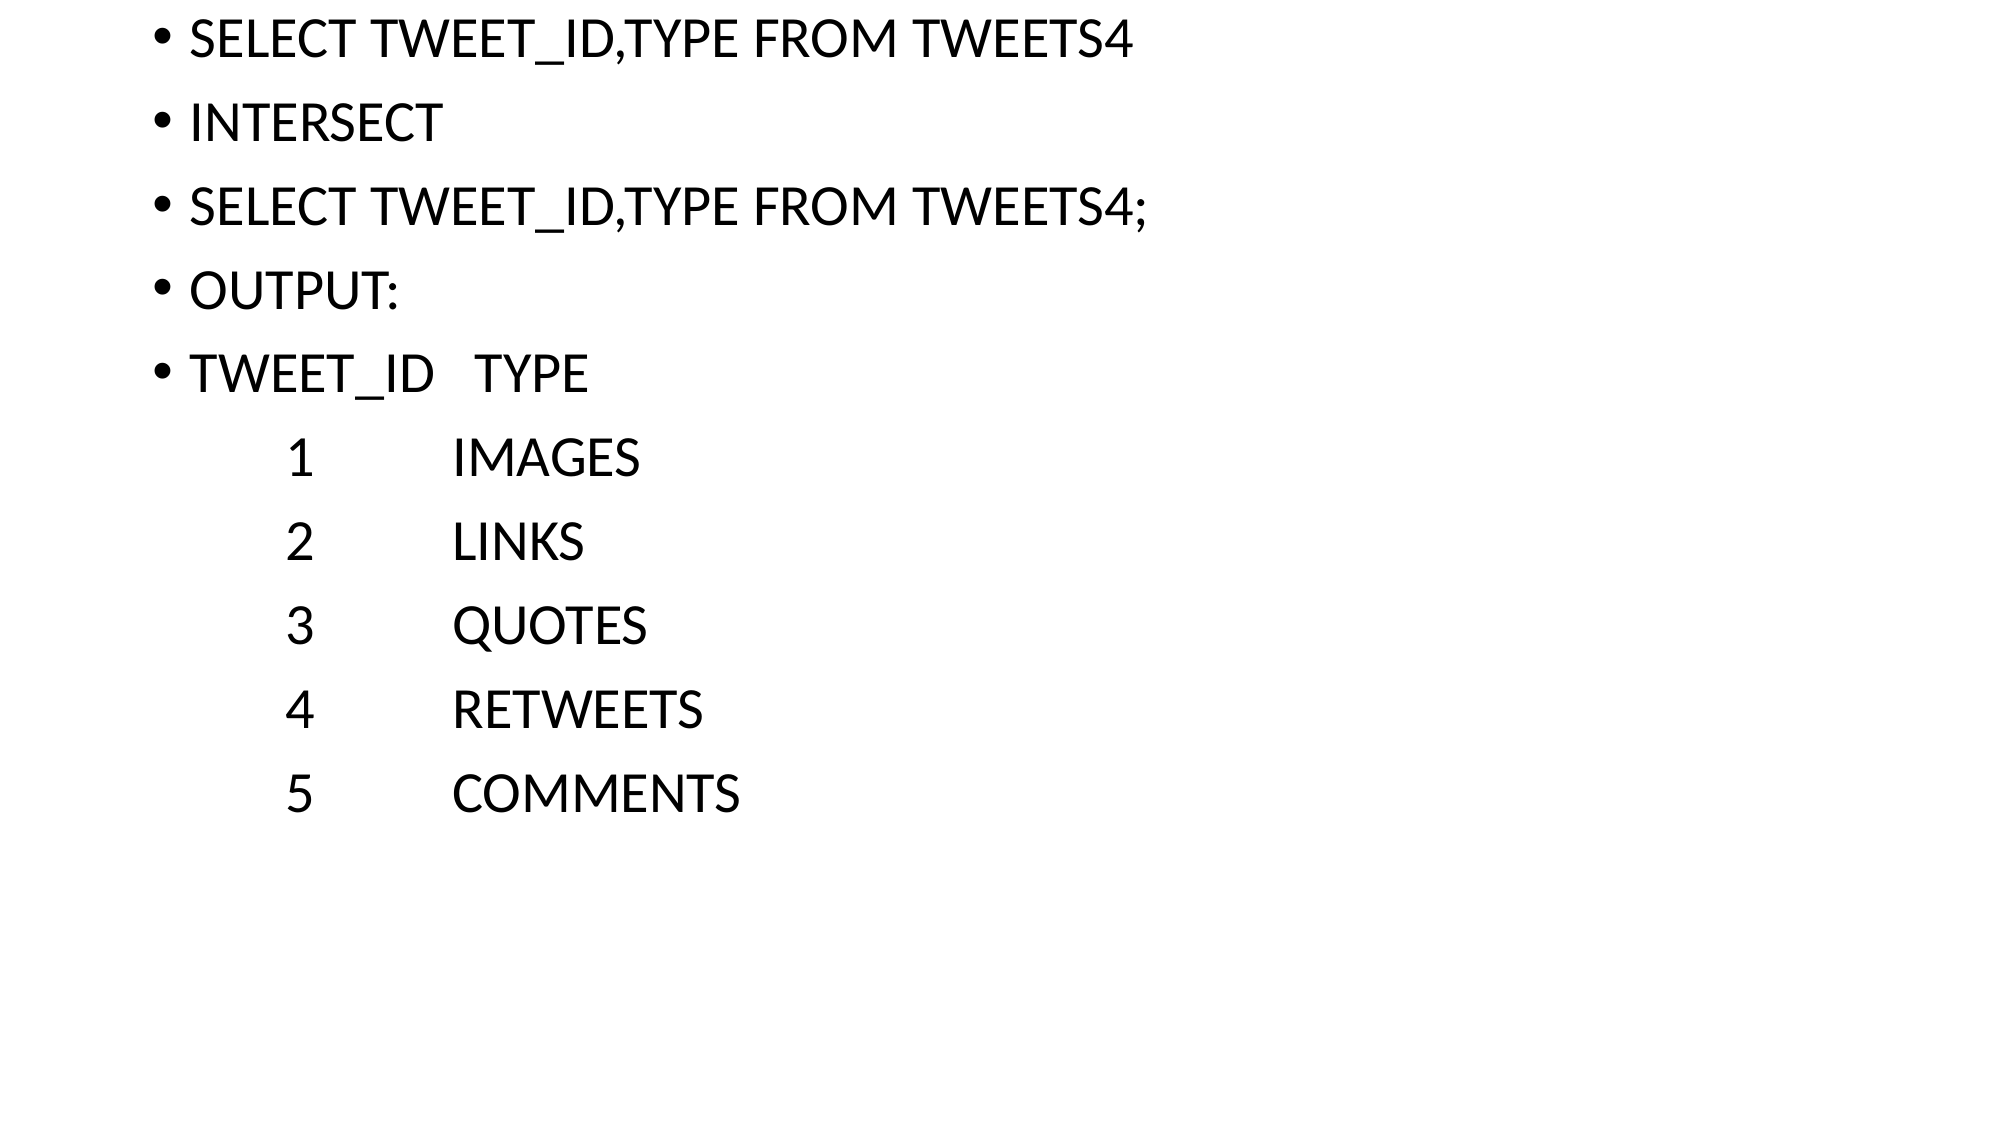

SELECT TWEET_ID,TYPE FROM TWEETS4
INTERSECT
SELECT TWEET_ID,TYPE FROM TWEETS4;
OUTPUT:
TWEET_ID   TYPE
          1	IMAGES
          2	LINKS
          3	QUOTES
          4	RETWEETS
          5	COMMENTS